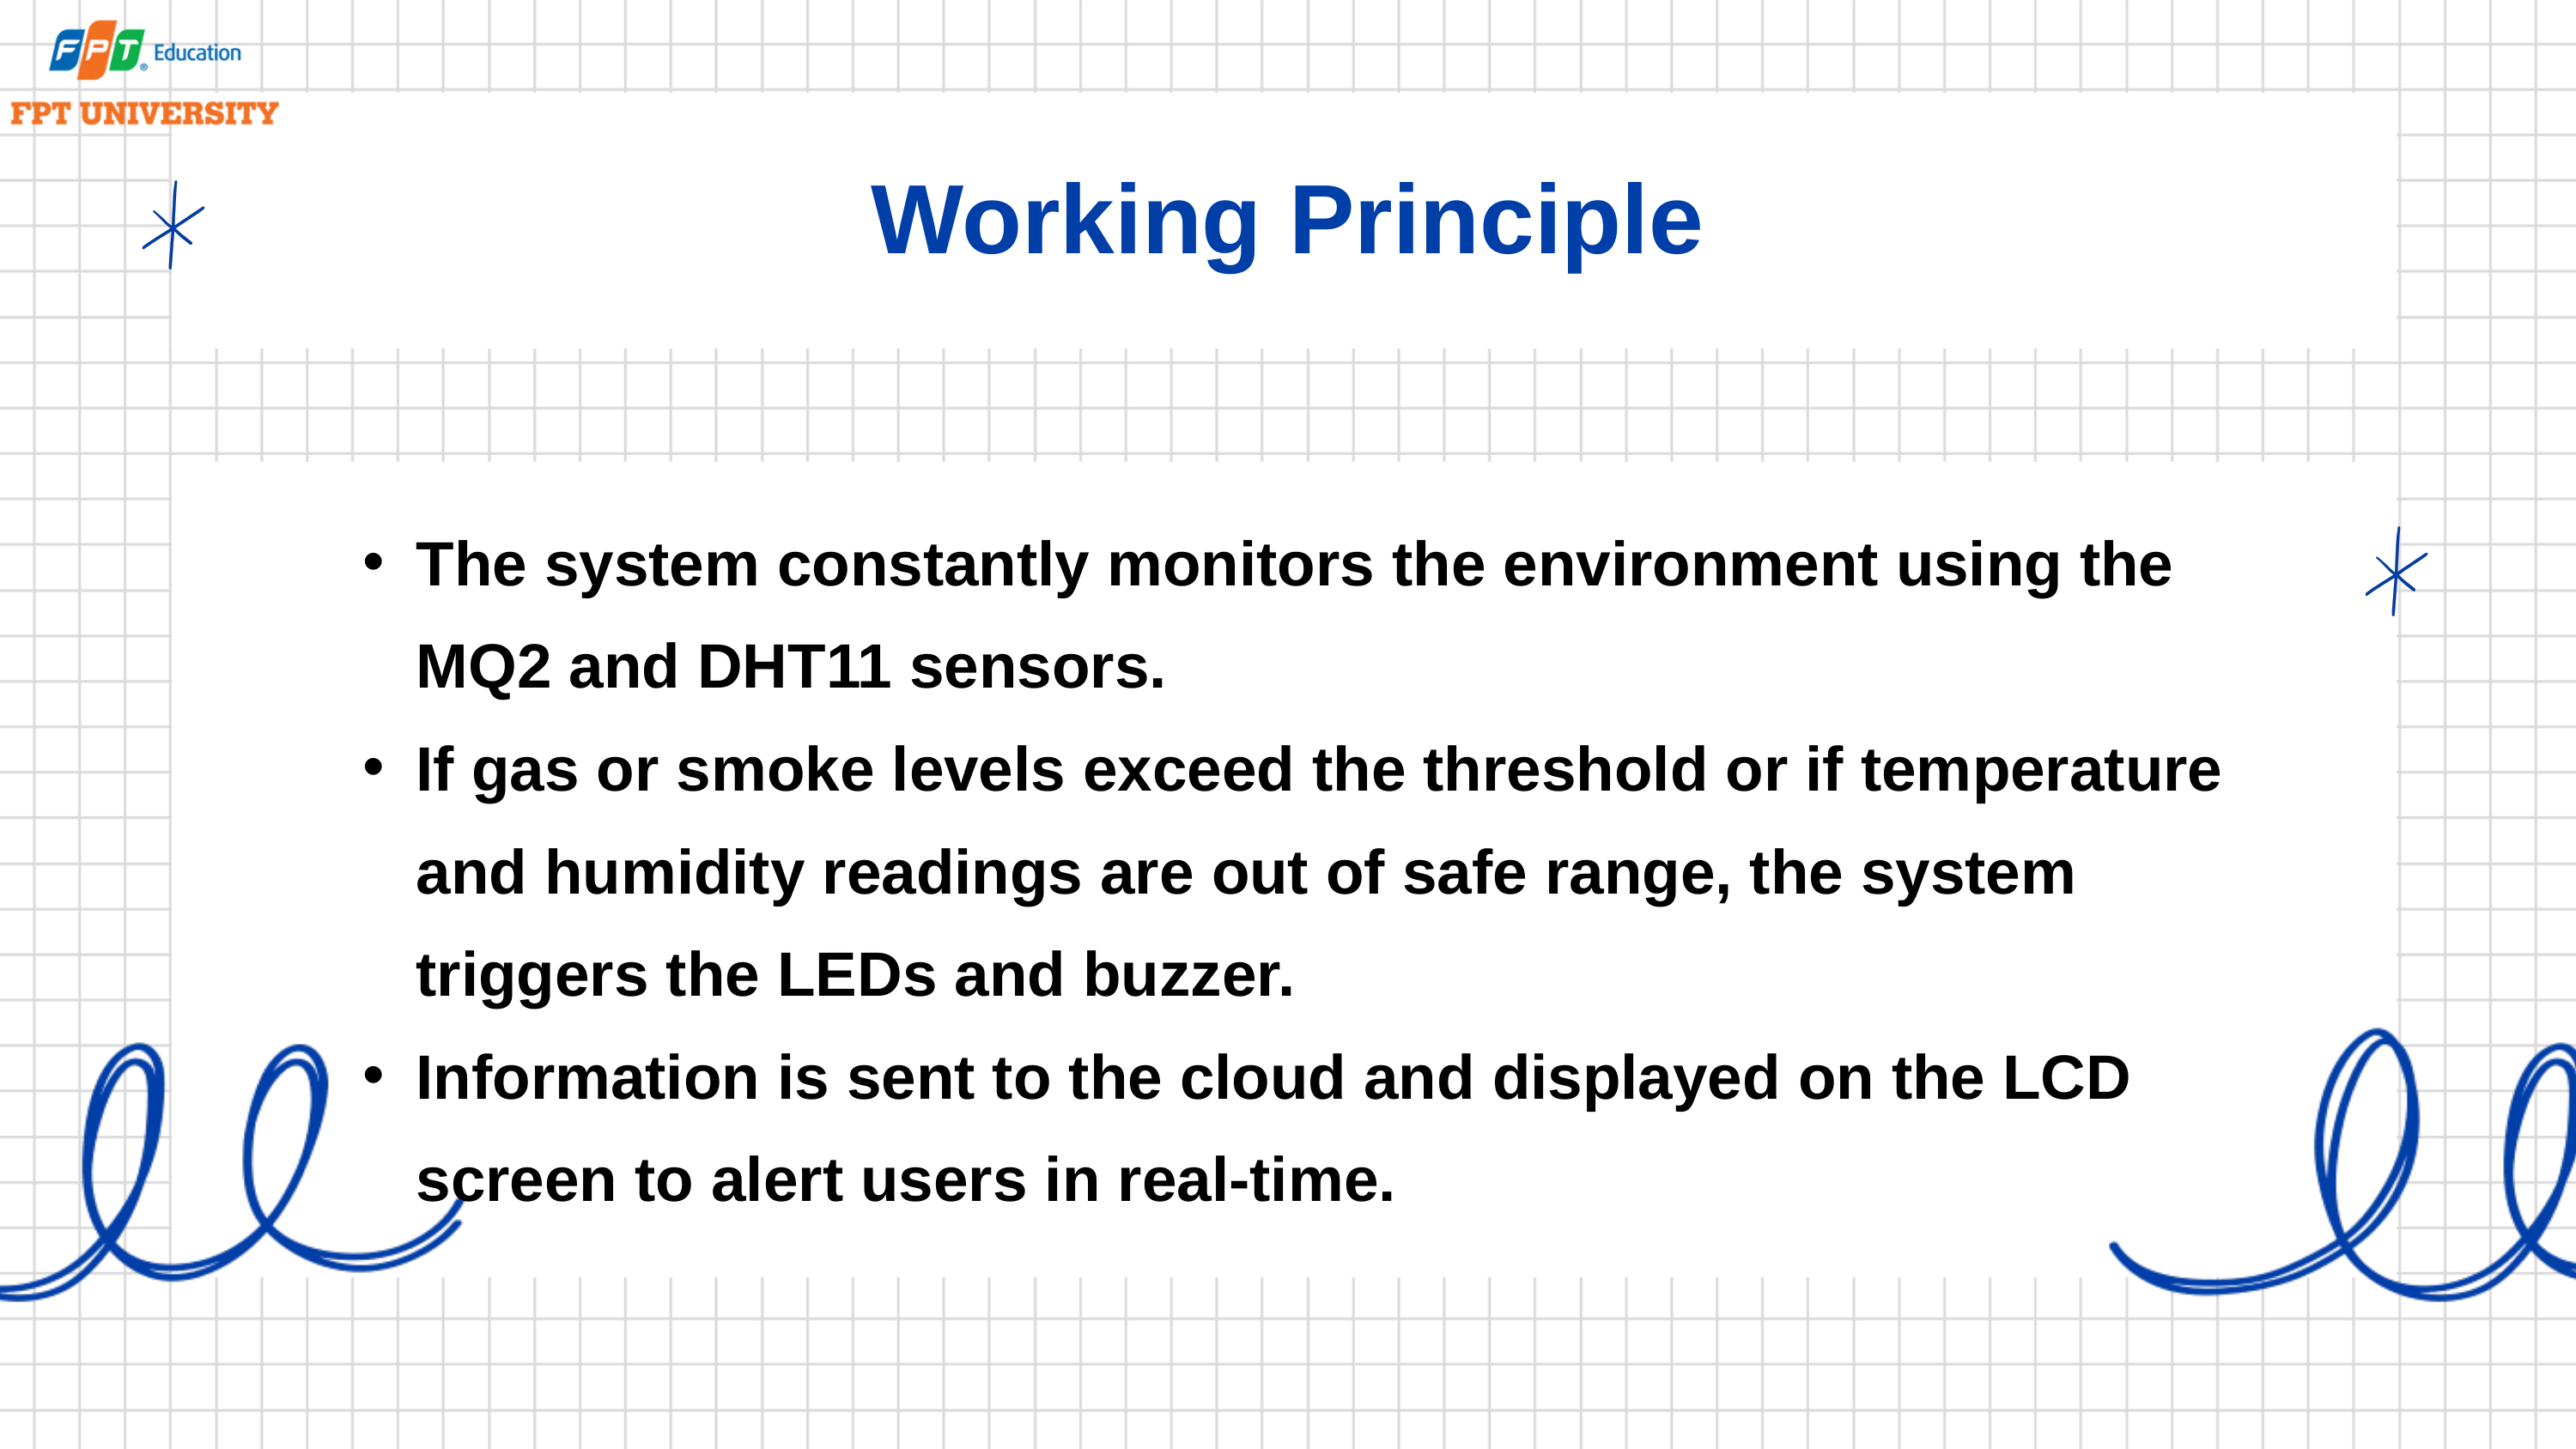

Working Principle

The system constantly monitors the environment using the MQ2 and DHT11 sensors.
If gas or smoke levels exceed the threshold or if temperature and humidity readings are out of safe range, the system triggers the LEDs and buzzer.
Information is sent to the cloud and displayed on the LCD screen to alert users in real-time.